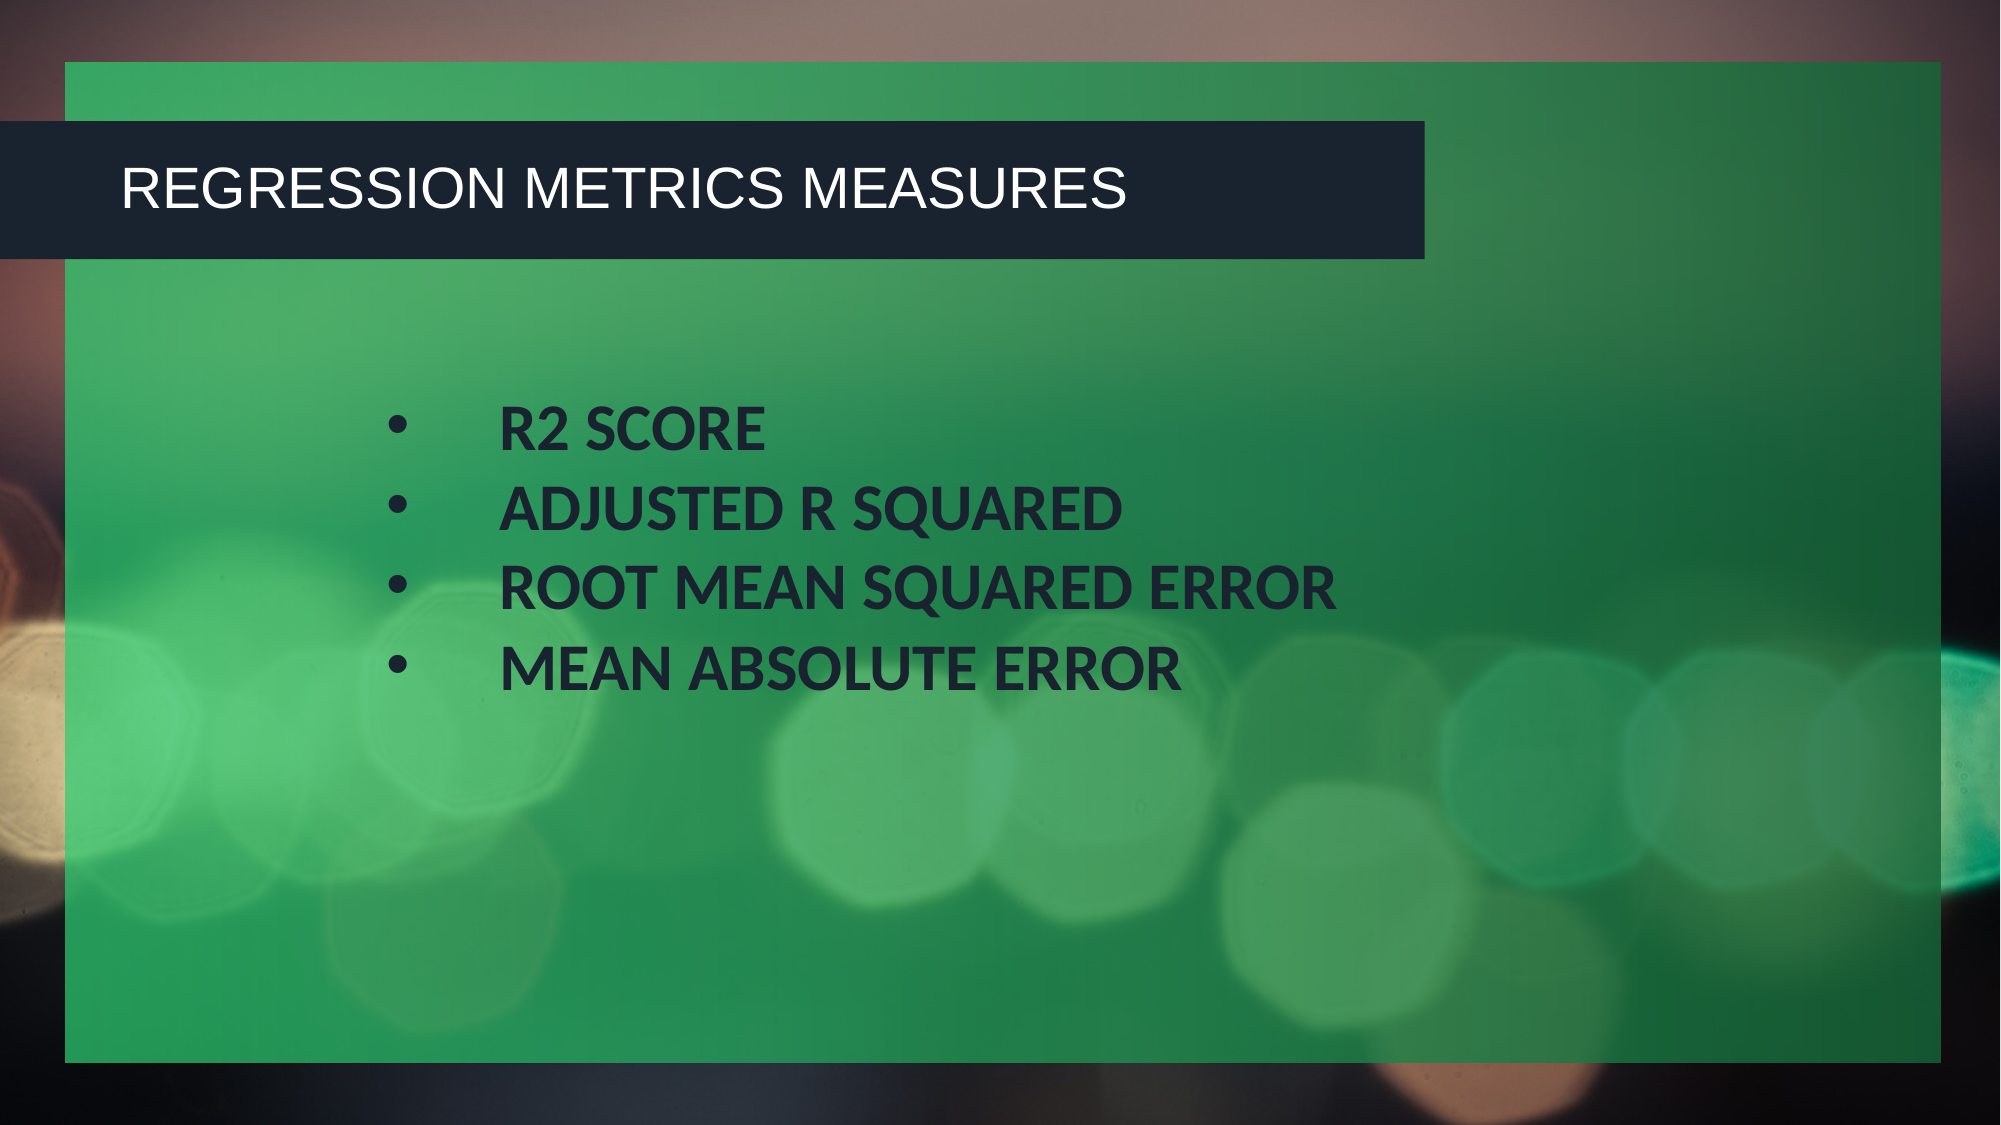

REGRESSION METRICS MEASURES
R2 SCORE
ADJUSTED R SQUARED
ROOT MEAN SQUARED ERROR
MEAN ABSOLUTE ERROR